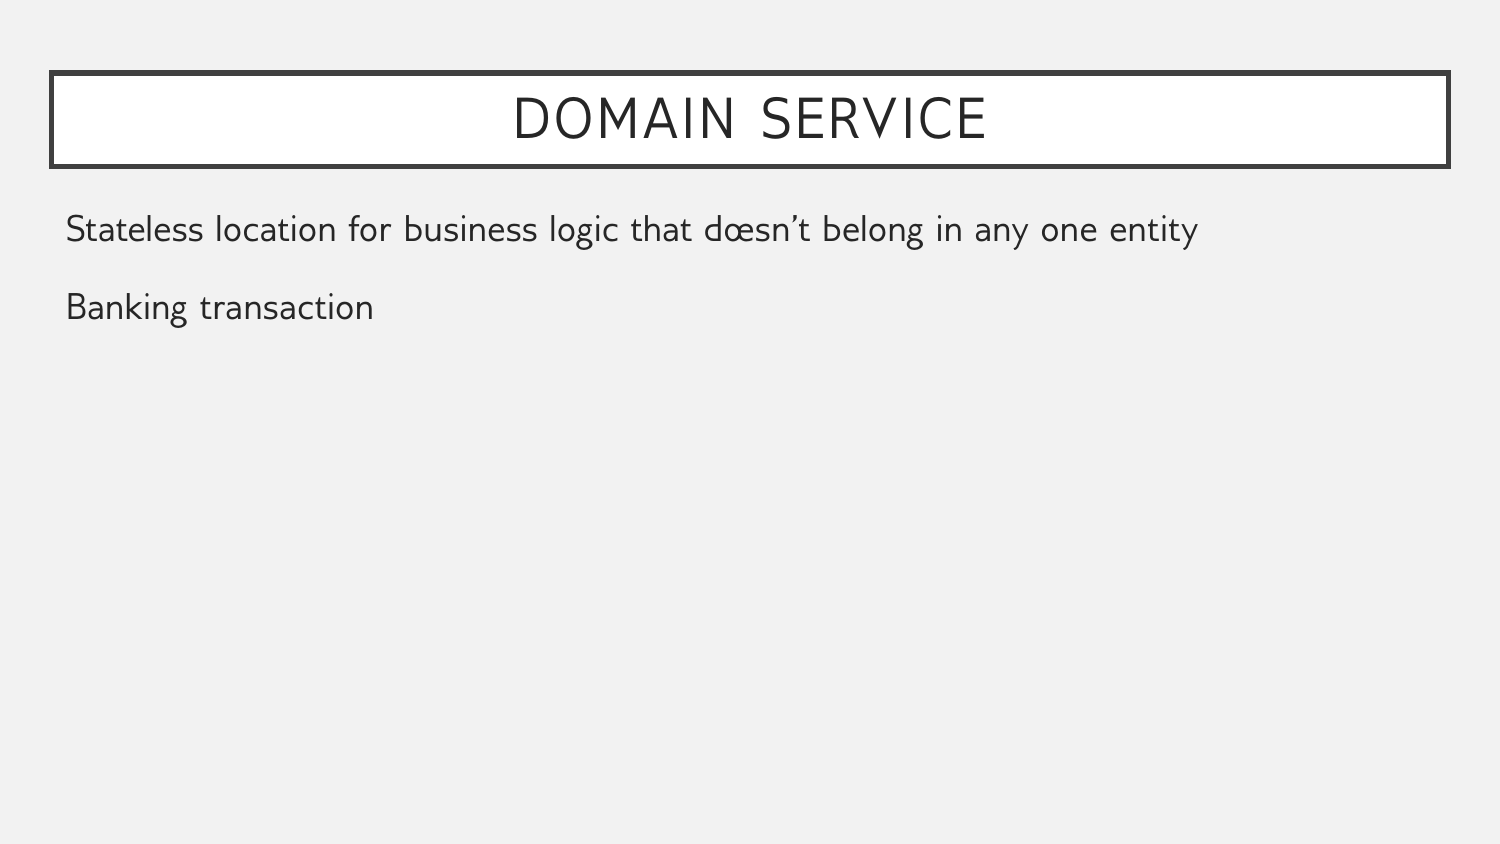

# Domain Service
Stateless location for business logic that doesn’t belong in any one entity
Banking transaction